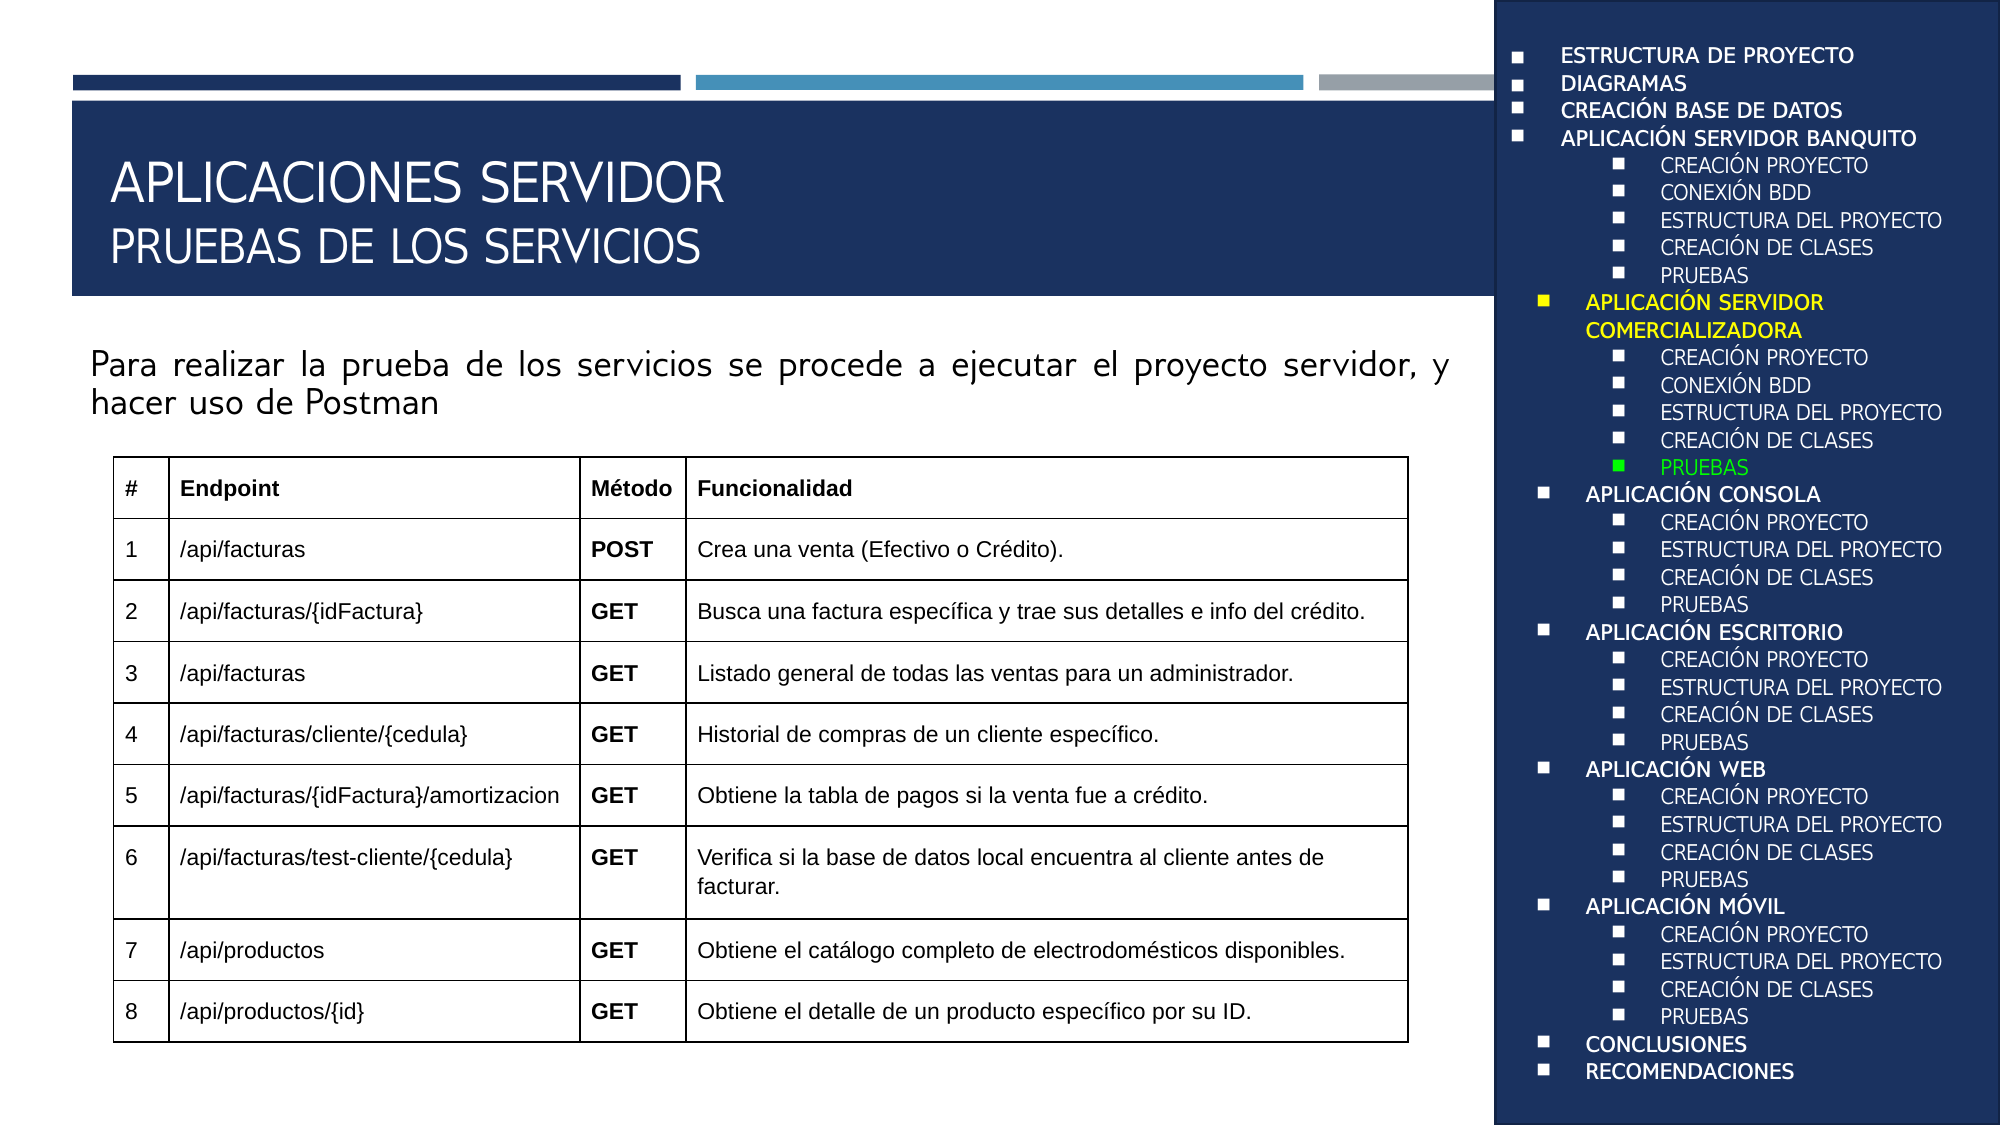

ESTRUCTURA DE PROYECTO
DIAGRAMAS
CREACIÓN BASE DE DATOS
APLICACIÓN SERVIDOR BANQUITO
CREACIÓN PROYECTO
CONEXIÓN BDD
ESTRUCTURA DEL PROYECTO
CREACIÓN DE CLASES
PRUEBAS
APLICACIÓN SERVIDOR COMERCIALIZADORA
CREACIÓN PROYECTO
CONEXIÓN BDD
ESTRUCTURA DEL PROYECTO
CREACIÓN DE CLASES
PRUEBAS
APLICACIÓN CONSOLA
CREACIÓN PROYECTO
ESTRUCTURA DEL PROYECTO
CREACIÓN DE CLASES
PRUEBAS
APLICACIÓN ESCRITORIO
CREACIÓN PROYECTO
ESTRUCTURA DEL PROYECTO
CREACIÓN DE CLASES
PRUEBAS
APLICACIÓN WEB
CREACIÓN PROYECTO
ESTRUCTURA DEL PROYECTO
CREACIÓN DE CLASES
PRUEBAS
APLICACIÓN MÓVIL
CREACIÓN PROYECTO
ESTRUCTURA DEL PROYECTO
CREACIÓN DE CLASES
PRUEBAS
CONCLUSIONES
RECOMENDACIONES
ESTRUCTURA DE PROYECTO
DIAGRAMAS
CREACIÓN BASE DE DATOS
APLICACIÓN SERVIDOR BANQUITO
CREACIÓN PROYECTO
CONEXIÓN BDD
ESTRUCTURA DEL PROYECTO
CREACIÓN DE CLASES
PRUEBAS
APLICACIÓN SERVIDOR COMERCIALIZADORA
CREACIÓN PROYECTO
CONEXIÓN BDD
ESTRUCTURA DEL PROYECTO
CREACIÓN DE CLASES
PRUEBAS
APLICACIÓN CONSOLA
CREACIÓN PROYECTO
ESTRUCTURA DEL PROYECTO
CREACIÓN DE CLASES
PRUEBAS
APLICACIÓN ESCRITORIO
CREACIÓN PROYECTO
ESTRUCTURA DEL PROYECTO
CREACIÓN DE CLASES
PRUEBAS
APLICACIÓN WEB
CREACIÓN PROYECTO
ESTRUCTURA DEL PROYECTO
CREACIÓN DE CLASES
PRUEBAS
APLICACIÓN MÓVIL
CREACIÓN PROYECTO
ESTRUCTURA DEL PROYECTO
CREACIÓN DE CLASES
PRUEBAS
CONCLUSIONES
RECOMENDACIONES
# APLICACIONES SERVIDOR PRUEBAS DE LOS SERVICIOS
Para realizar la prueba de los servicios se procede a ejecutar el proyecto servidor, y hacer uso de Postman
| # | Endpoint | Método | Funcionalidad |
| --- | --- | --- | --- |
| 1 | /api/facturas | POST | Crea una venta (Efectivo o Crédito). |
| 2 | /api/facturas/{idFactura} | GET | Busca una factura específica y trae sus detalles e info del crédito. |
| 3 | /api/facturas | GET | Listado general de todas las ventas para un administrador. |
| 4 | /api/facturas/cliente/{cedula} | GET | Historial de compras de un cliente específico. |
| 5 | /api/facturas/{idFactura}/amortizacion | GET | Obtiene la tabla de pagos si la venta fue a crédito. |
| 6 | /api/facturas/test-cliente/{cedula} | GET | Verifica si la base de datos local encuentra al cliente antes de facturar. |
| 7 | /api/productos | GET | Obtiene el catálogo completo de electrodomésticos disponibles. |
| 8 | /api/productos/{id} | GET | Obtiene el detalle de un producto específico por su ID. |
9